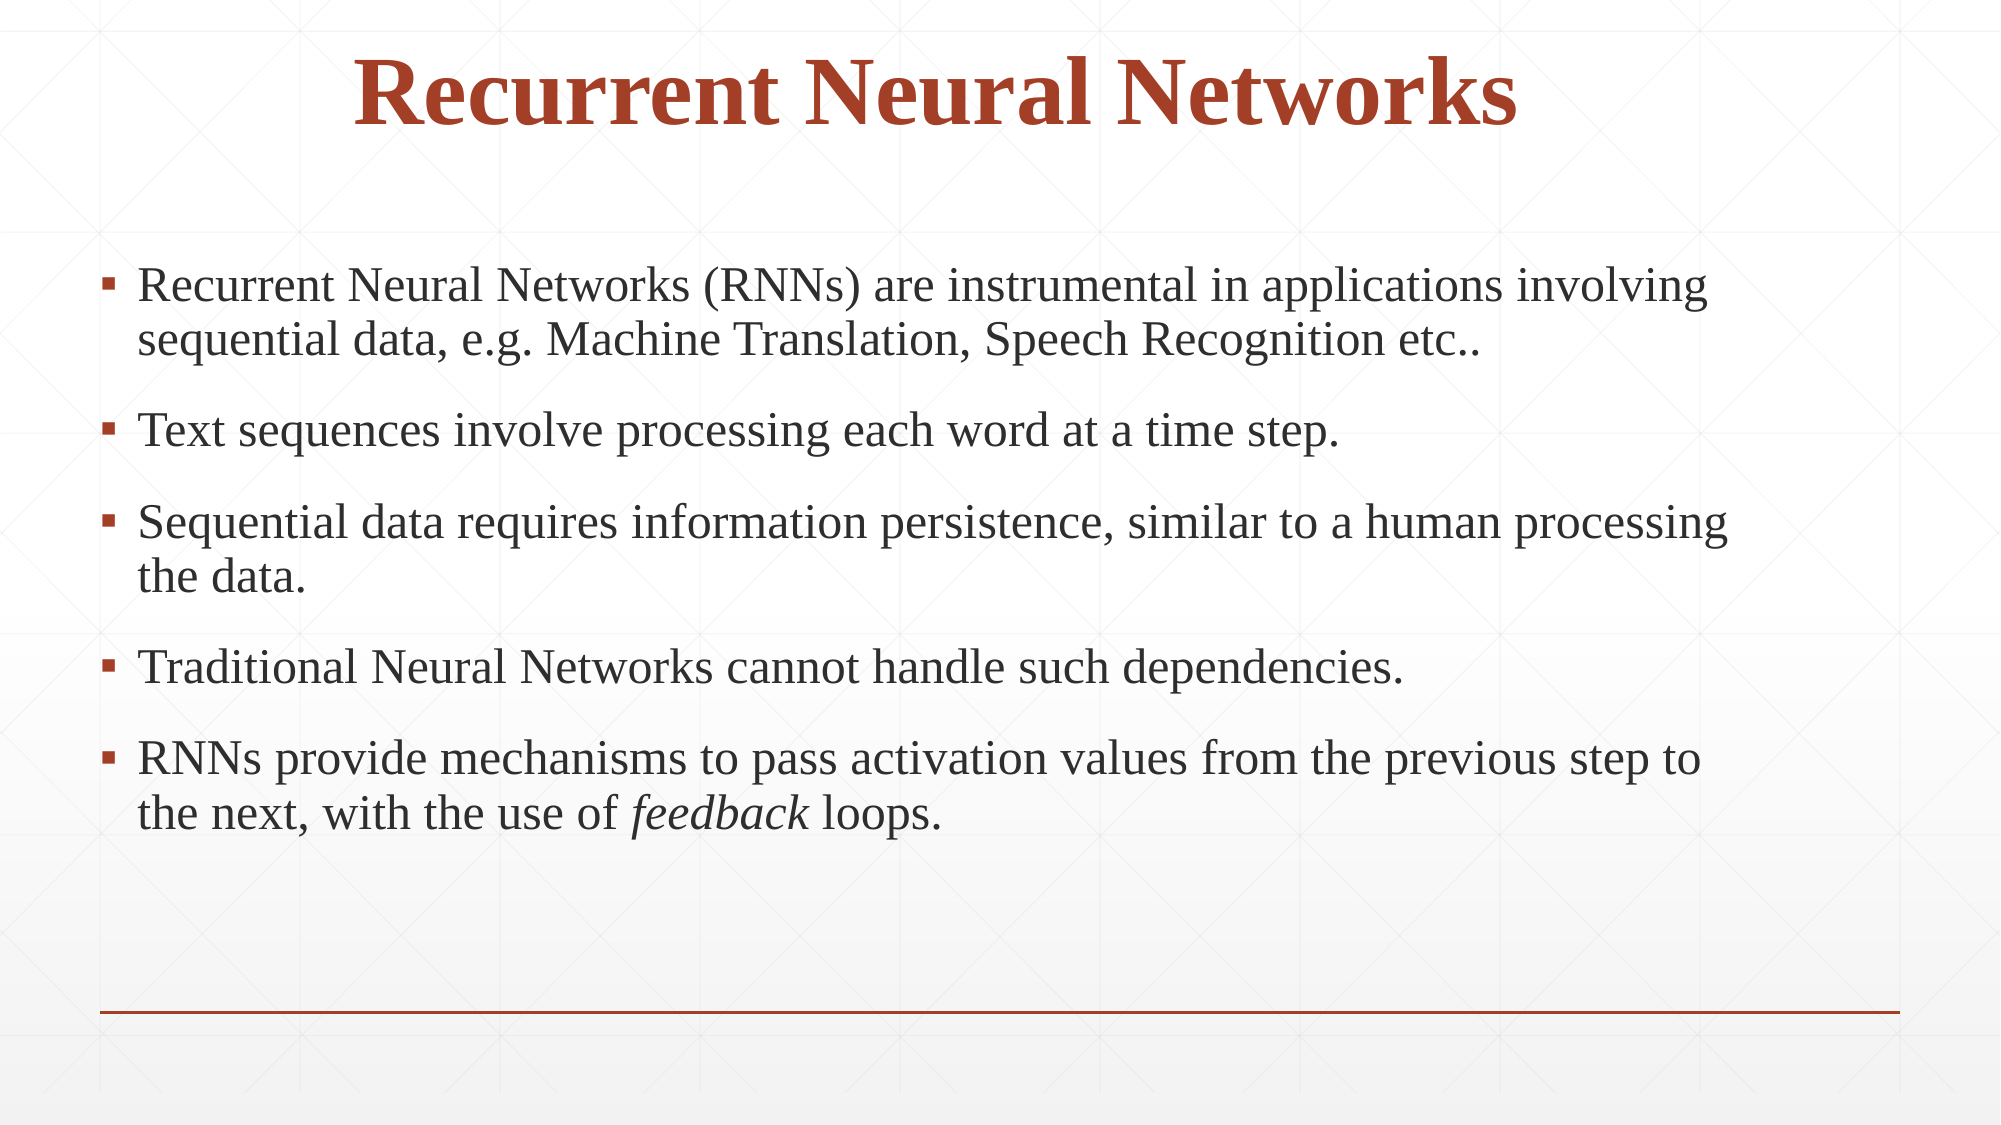

# Recurrent Neural Networks

Recurrent Neural Networks (RNNs) are instrumental in applications involving sequential data, e.g. Machine Translation, Speech Recognition etc..
Text sequences involve processing each word at a time step.
Sequential data requires information persistence, similar to a human processing the data.
Traditional Neural Networks cannot handle such dependencies.
RNNs provide mechanisms to pass activation values from the previous step to the next, with the use of feedback loops.